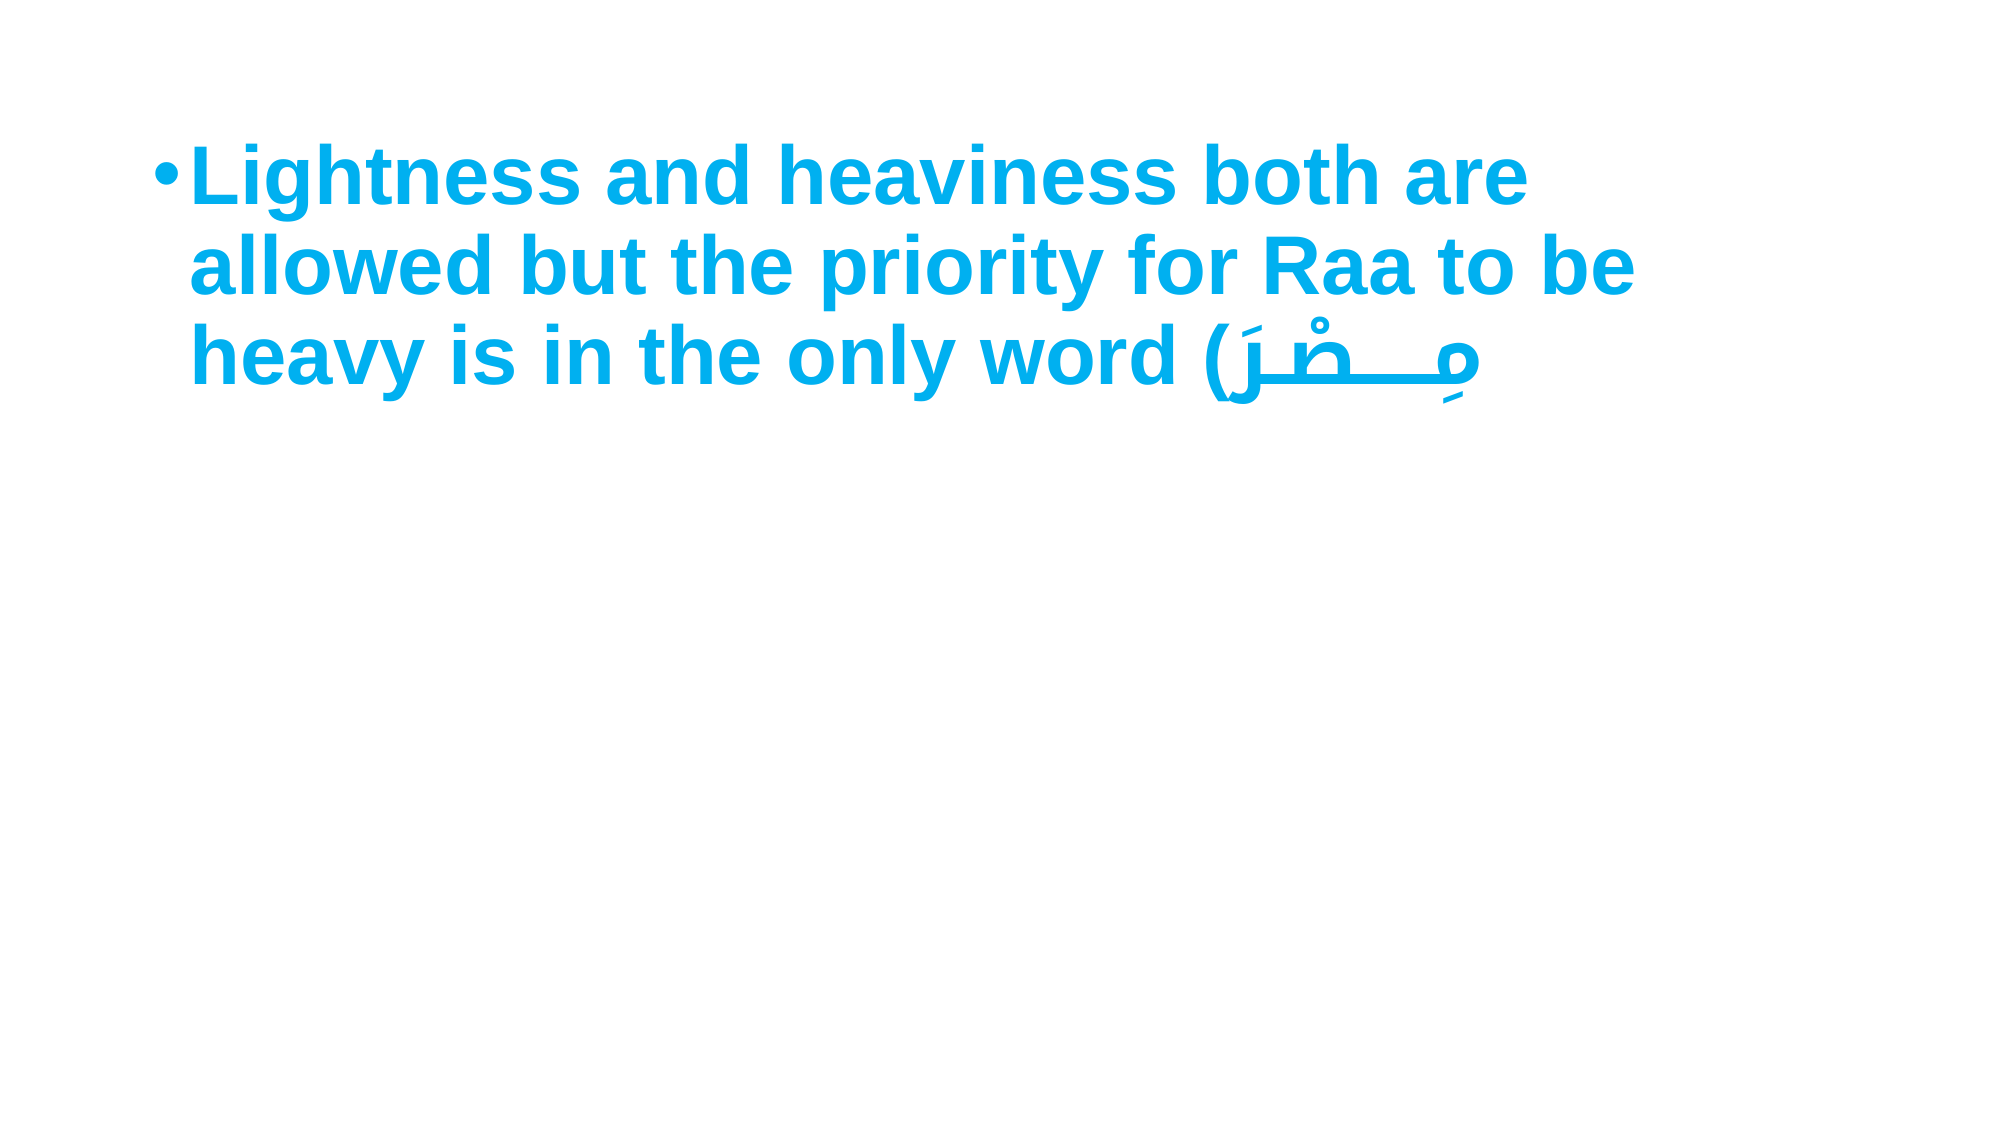

Lightness and heaviness both are allowed but the priority for Raa to be heavy is in the only word (مِـــــصْـرَ